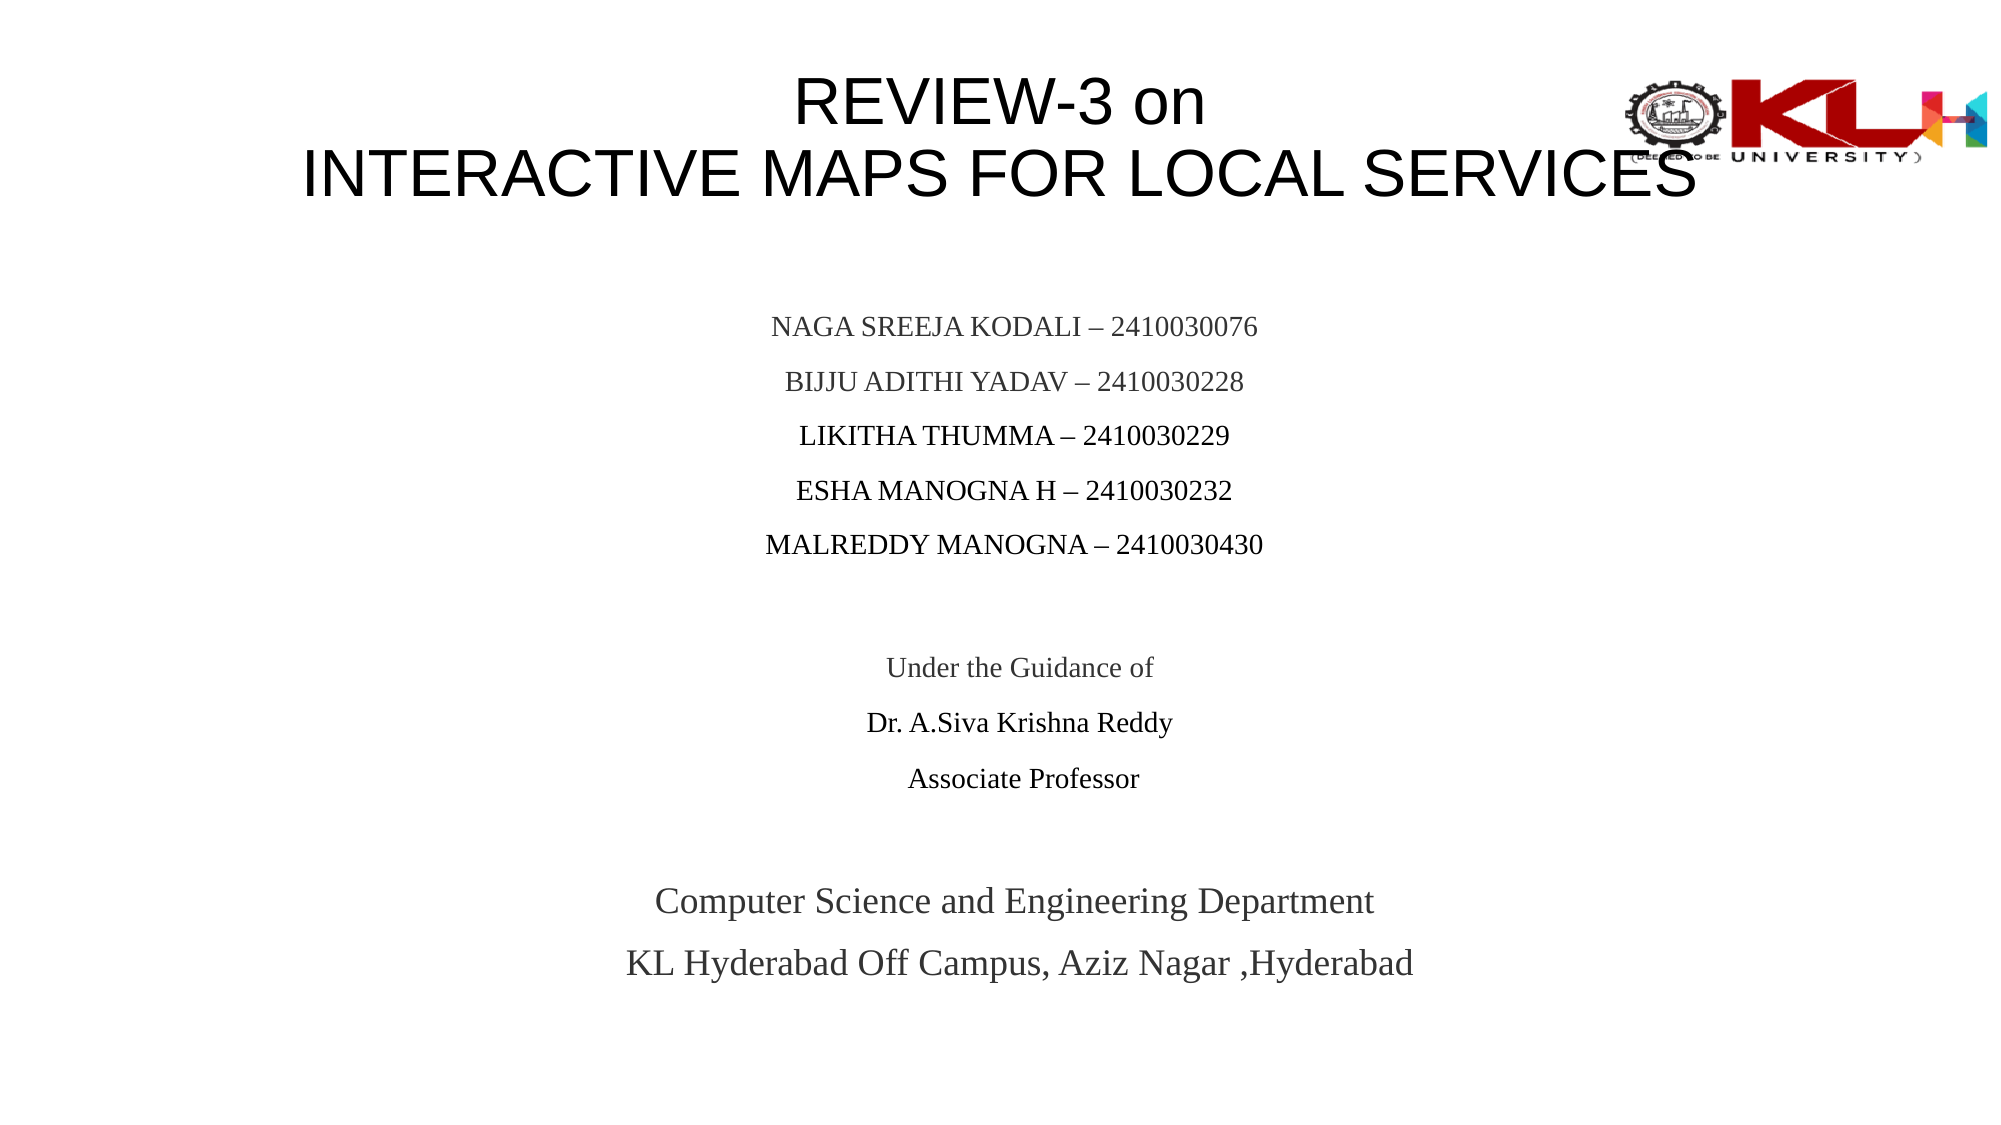

REVIEW-3 on
INTERACTIVE MAPS FOR LOCAL SERVICES
# NAGA SREEJA KODALI – 2410030076
BIJJU ADITHI YADAV – 2410030228
LIKITHA THUMMA – 2410030229
ESHA MANOGNA H – 2410030232
MALREDDY MANOGNA – 2410030430

Under the Guidance of
Dr. A.Siva Krishna Reddy
 Associate Professor

Computer Science and Engineering Department
KL Hyderabad Off Campus, Aziz Nagar ,Hyderabad